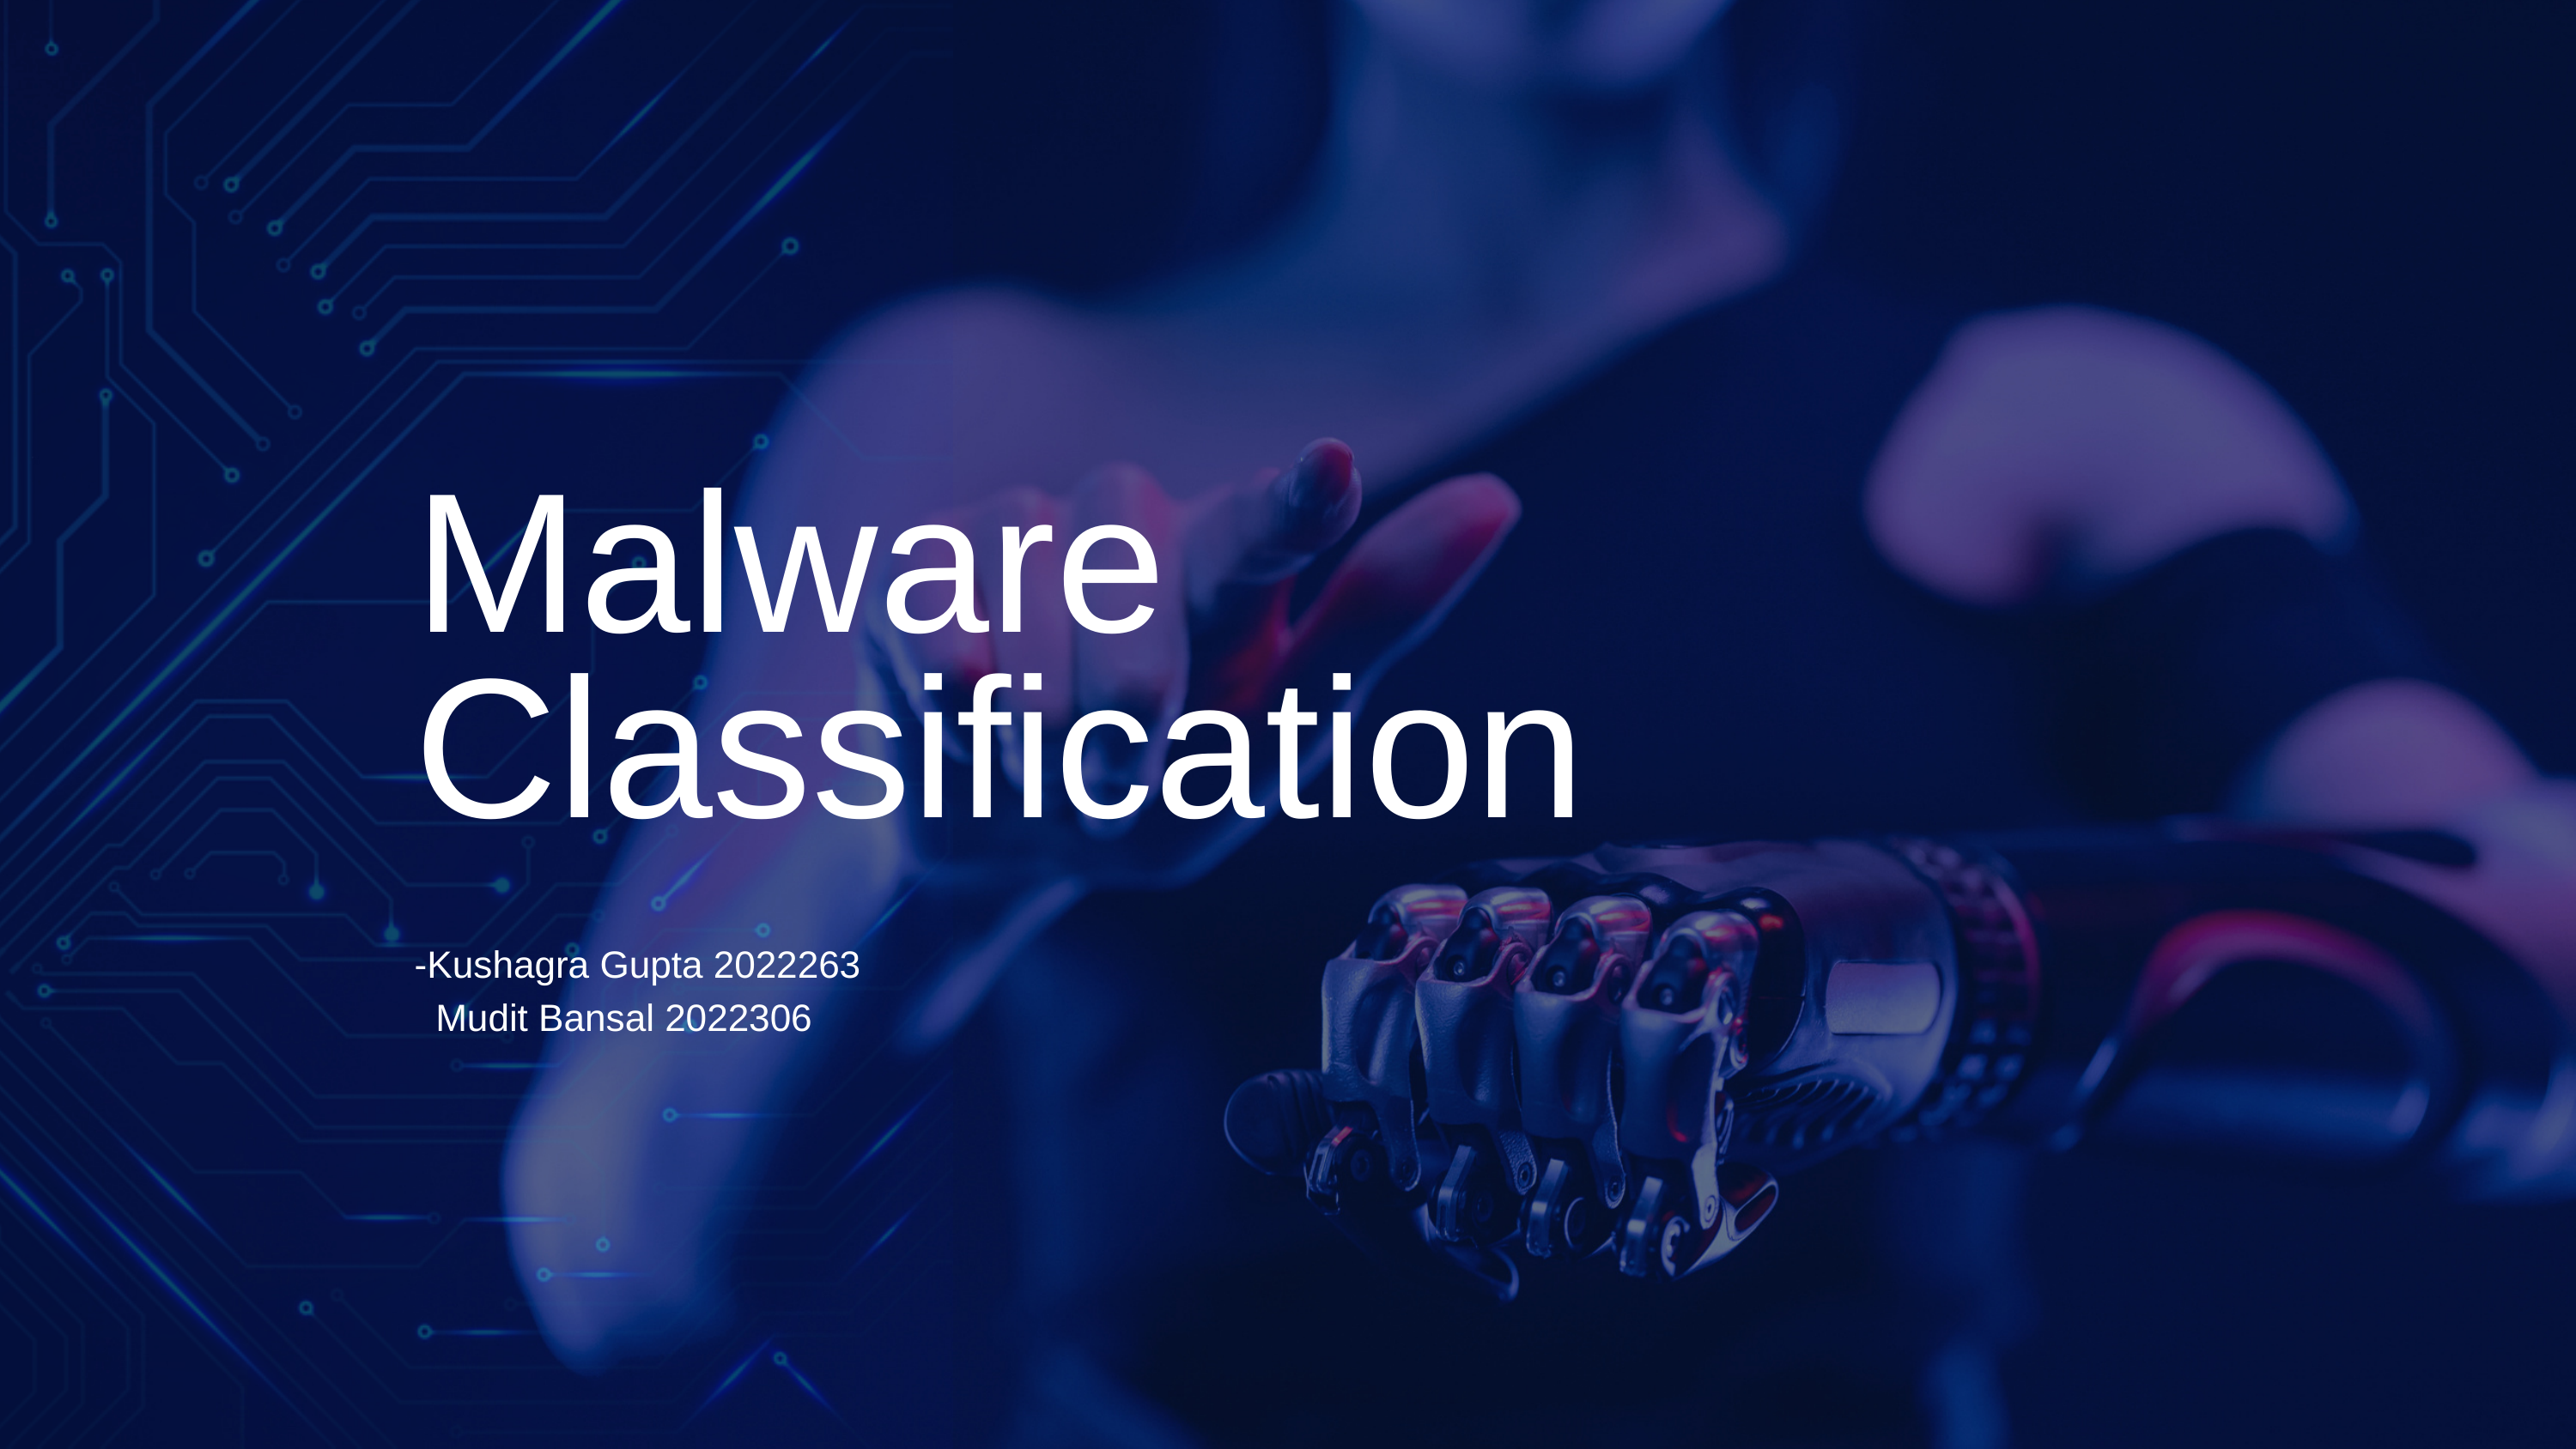

Malware Classification
-Kushagra Gupta 2022263
  Mudit Bansal 2022306